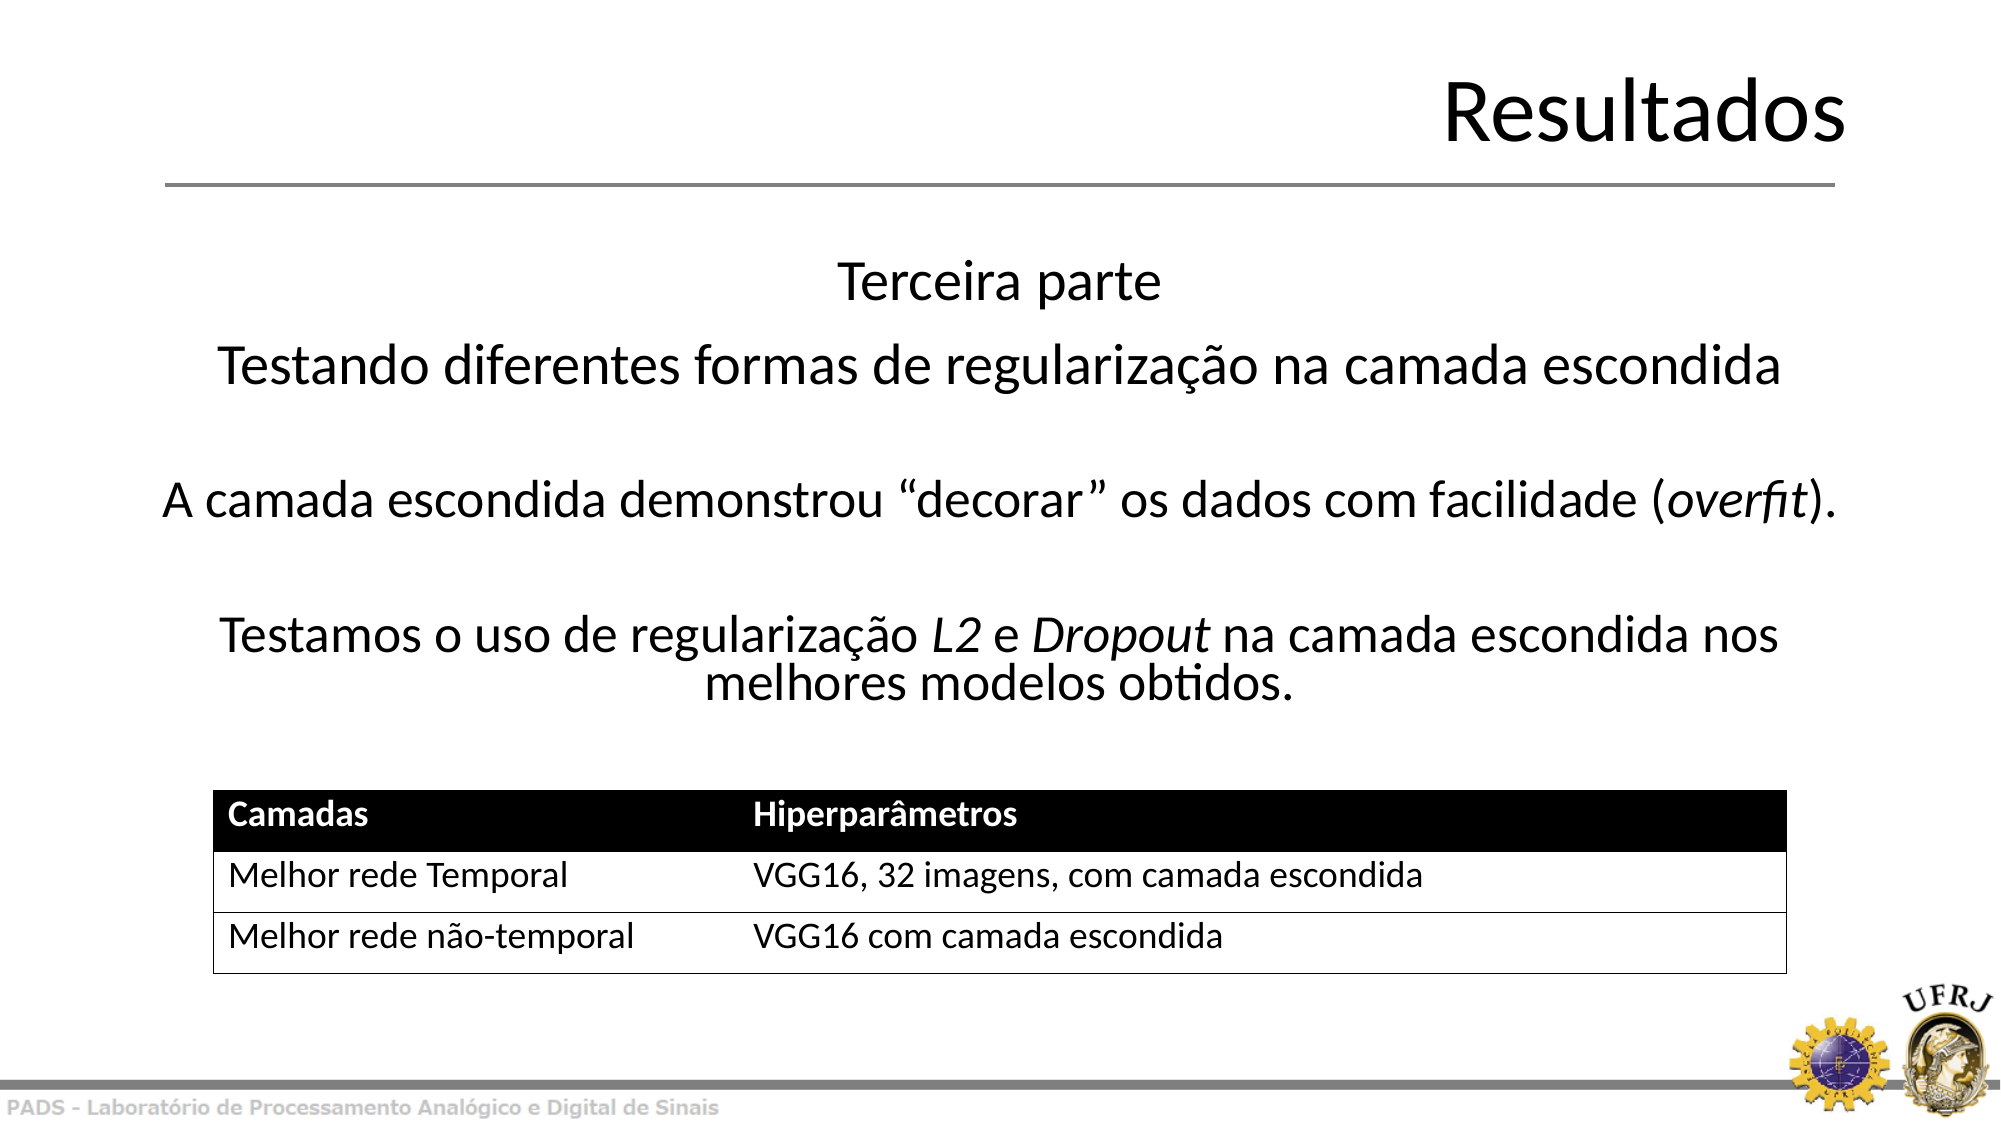

# Resultados
Terceira parte
Testando diferentes formas de regularização na camada escondida
A camada escondida demonstrou “decorar” os dados com facilidade (overfit).

Testamos o uso de regularização L2 e Dropout na camada escondida nos melhores modelos obtidos.
| Camadas | Hiperparâmetros |
| --- | --- |
| Melhor rede Temporal | VGG16, 32 imagens, com camada escondida |
| Melhor rede não-temporal | VGG16 com camada escondida |